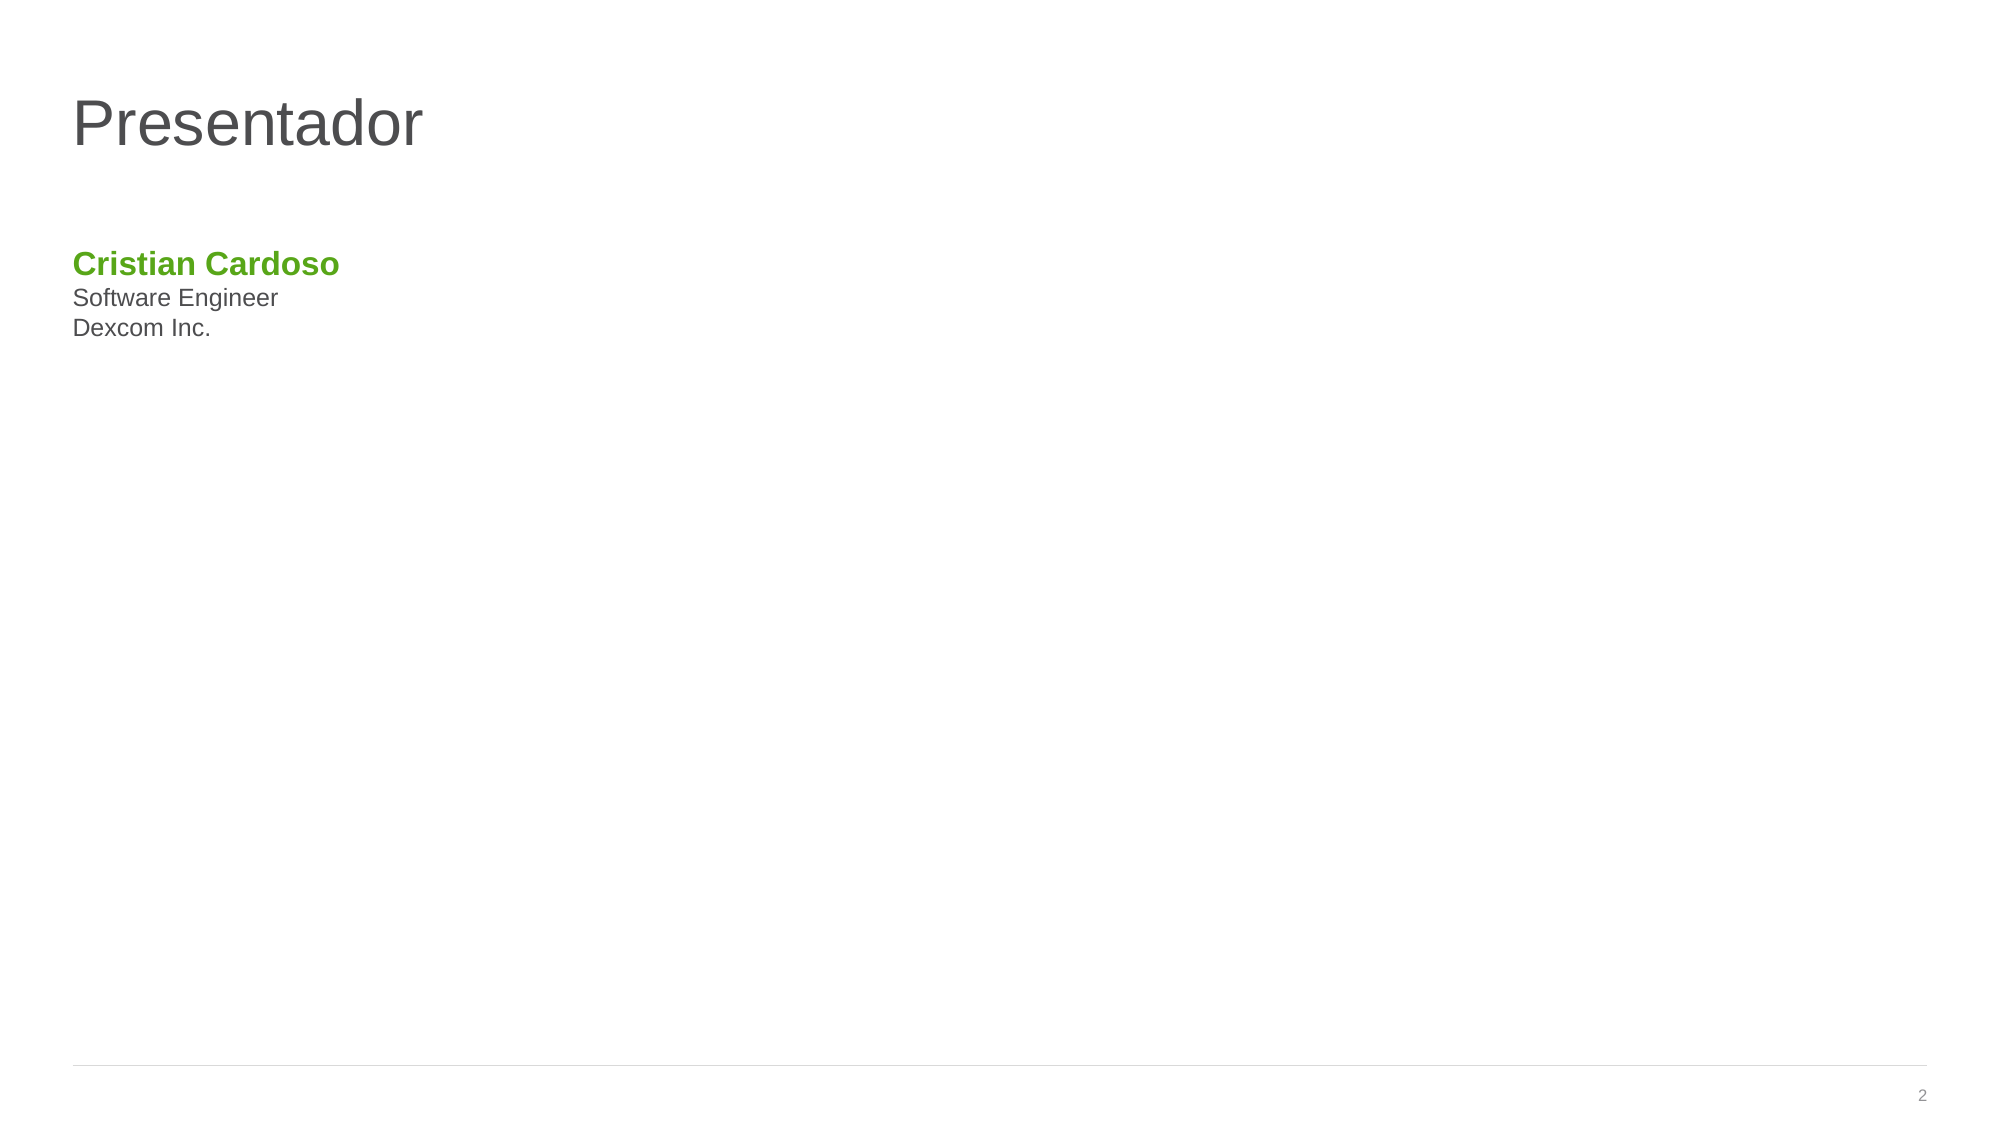

# Presentador
Cristian Cardoso
Software Engineer
Dexcom Inc.

2